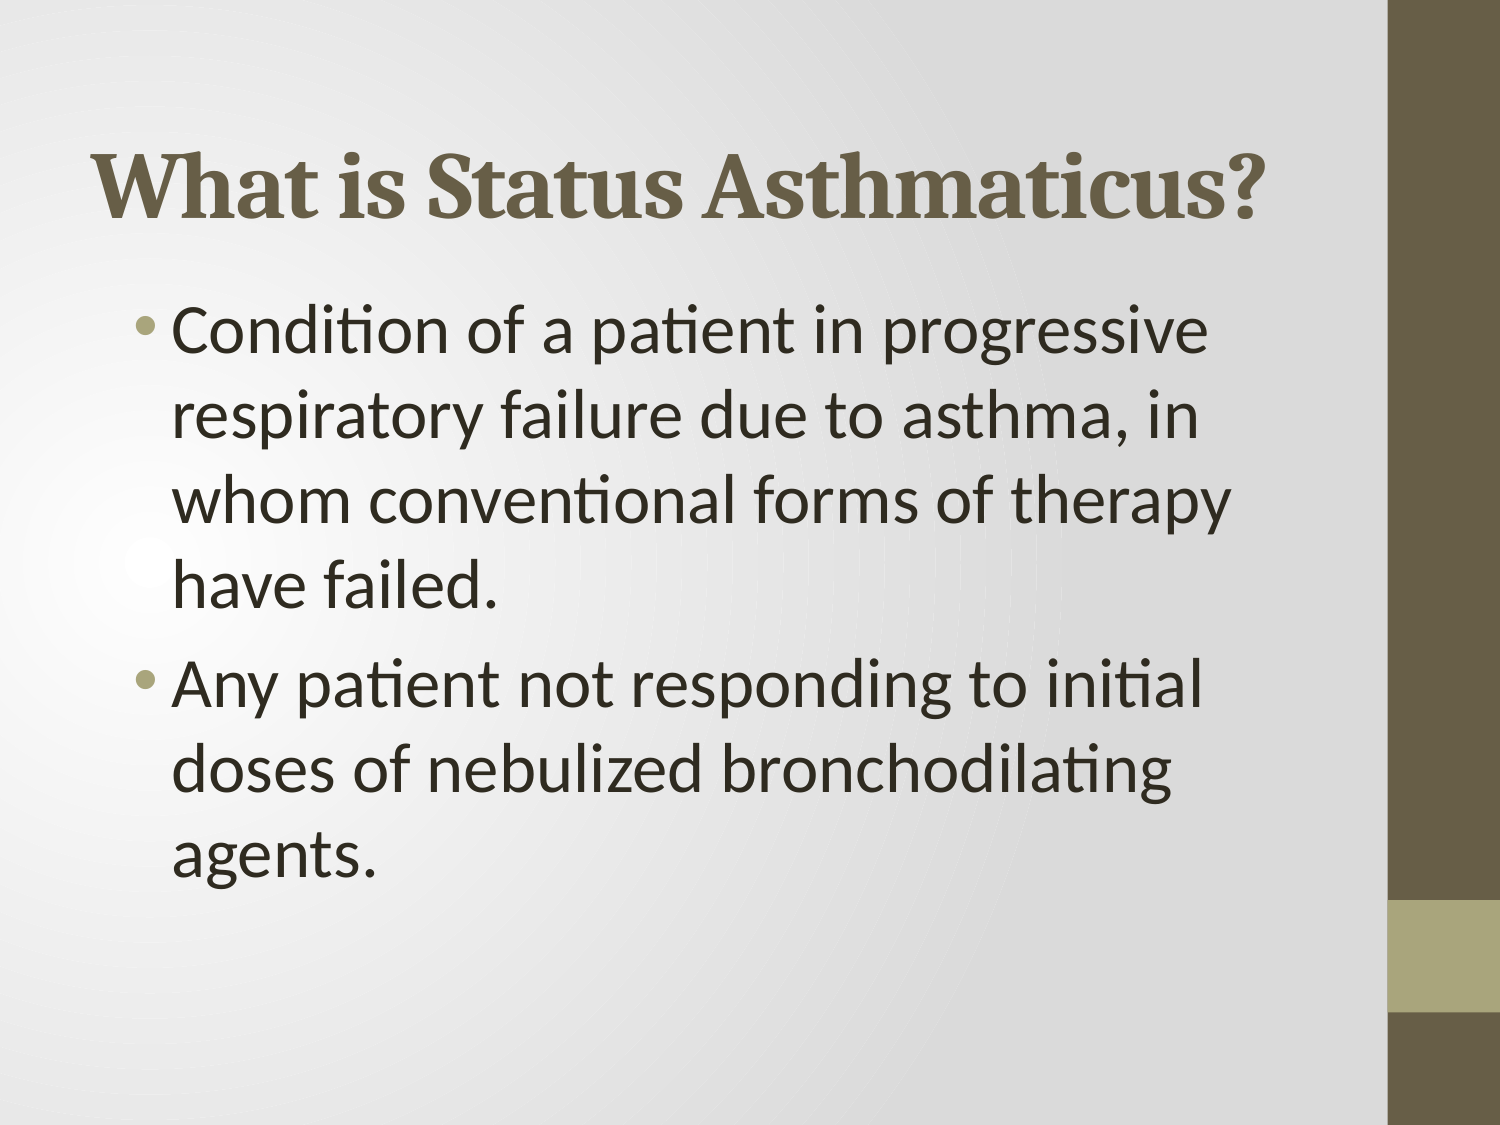

# What is Status Asthmaticus?
Condition of a patient in progressive respiratory failure due to asthma, in whom conventional forms of therapy have failed.
Any patient not responding to initial doses of nebulized bronchodilating agents.